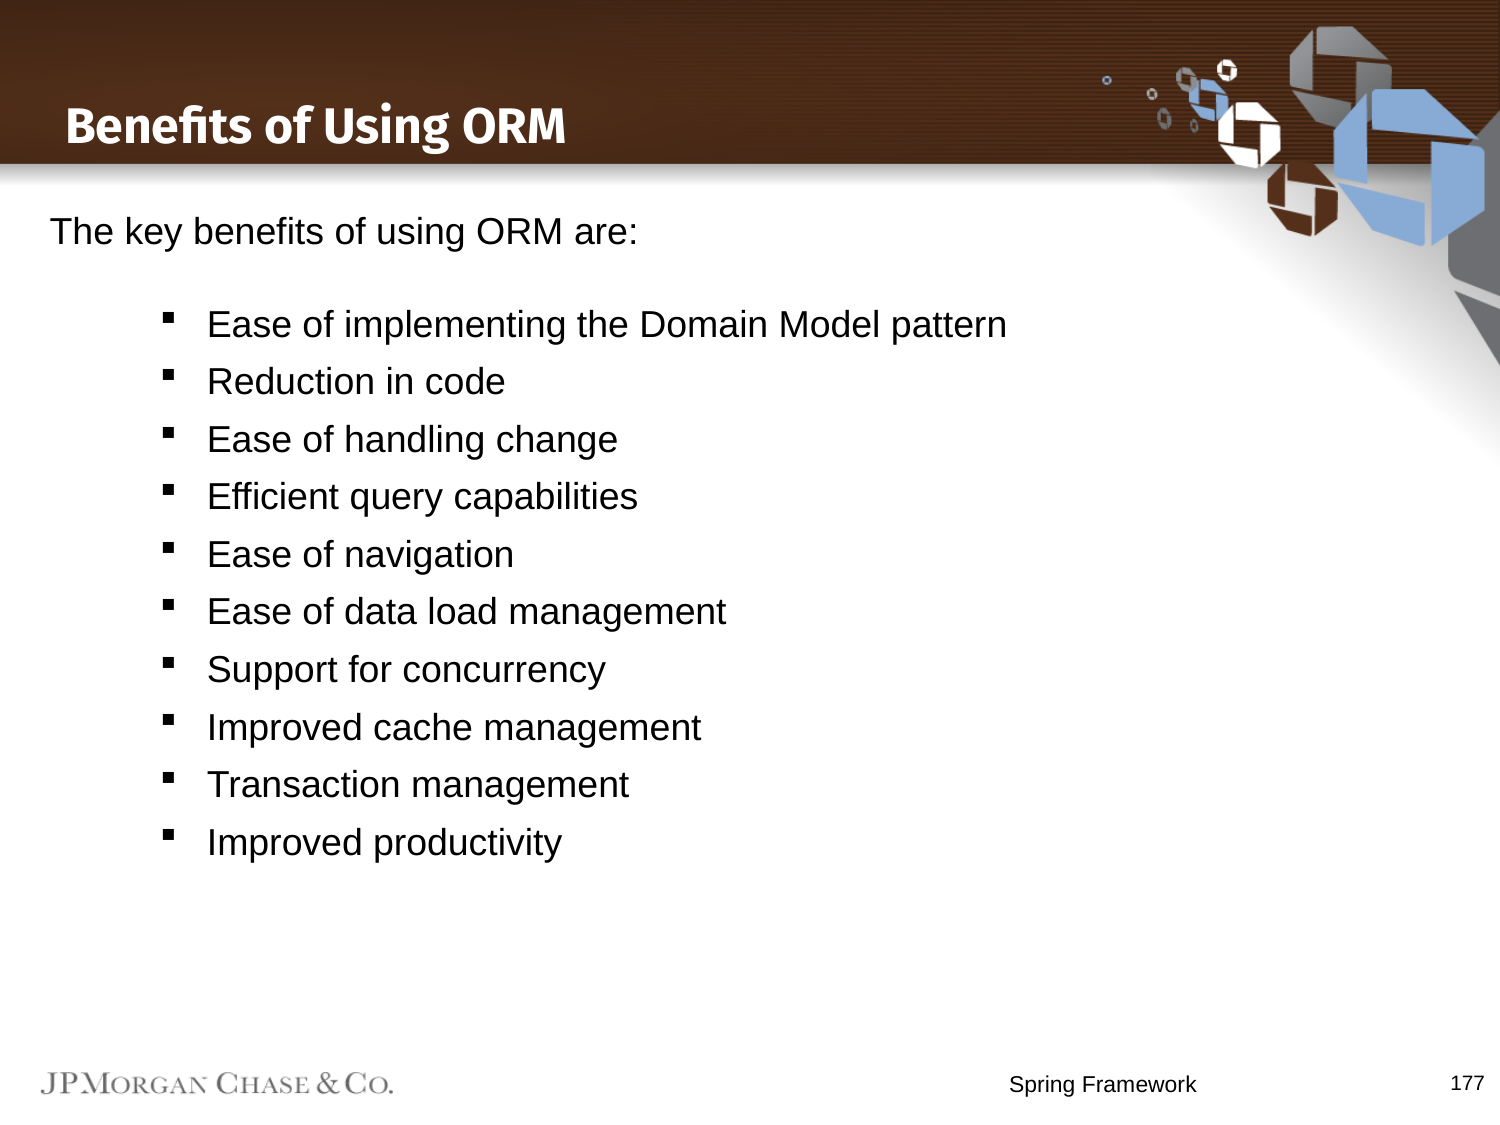

Benefits of Using ORM
The key benefits of using ORM are:

Ease of implementing the Domain Model pattern
Reduction in code
Ease of handling change
Efficient query capabilities
Ease of navigation
Ease of data load management
Support for concurrency
Improved cache management
Transaction management
Improved productivity

Spring Framework
177